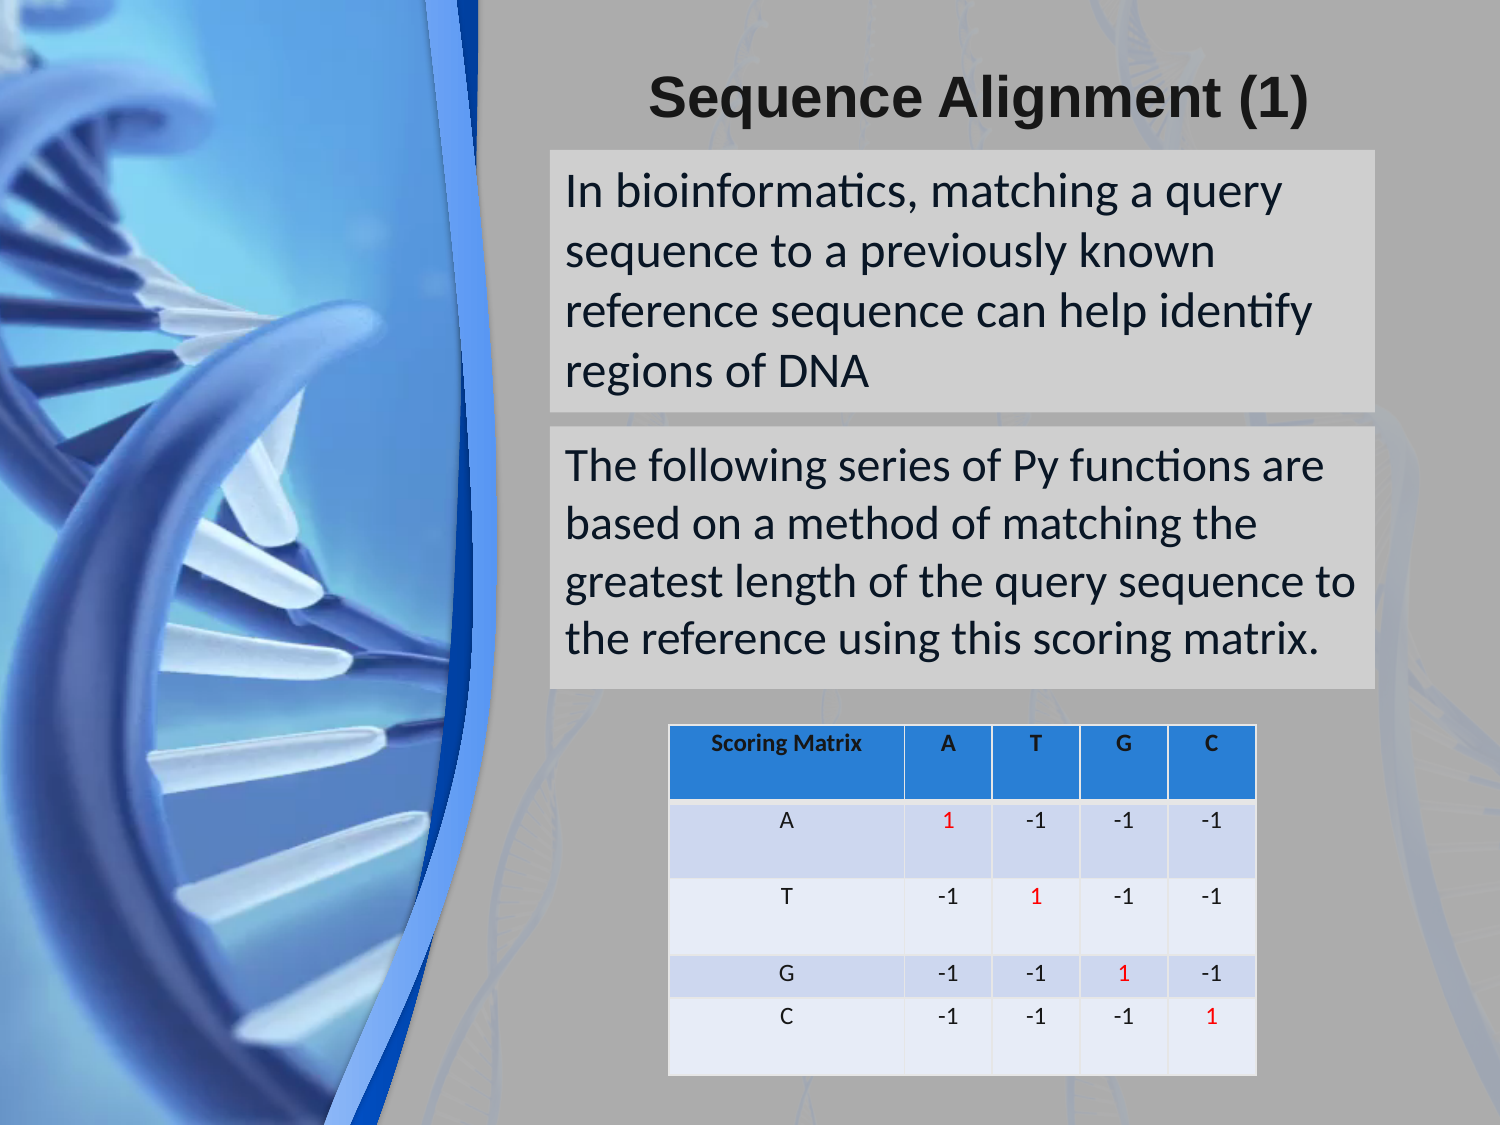

# Sequence Alignment (1)
In bioinformatics, matching a query sequence to a previously known reference sequence can help identify regions of DNA
The following series of Py functions are based on a method of matching the greatest length of the query sequence to the reference using this scoring matrix.
| Scoring Matrix | A | T | G | C |
| --- | --- | --- | --- | --- |
| A | 1 | -1 | -1 | -1 |
| T | -1 | 1 | -1 | -1 |
| G | -1 | -1 | 1 | -1 |
| C | -1 | -1 | -1 | 1 |